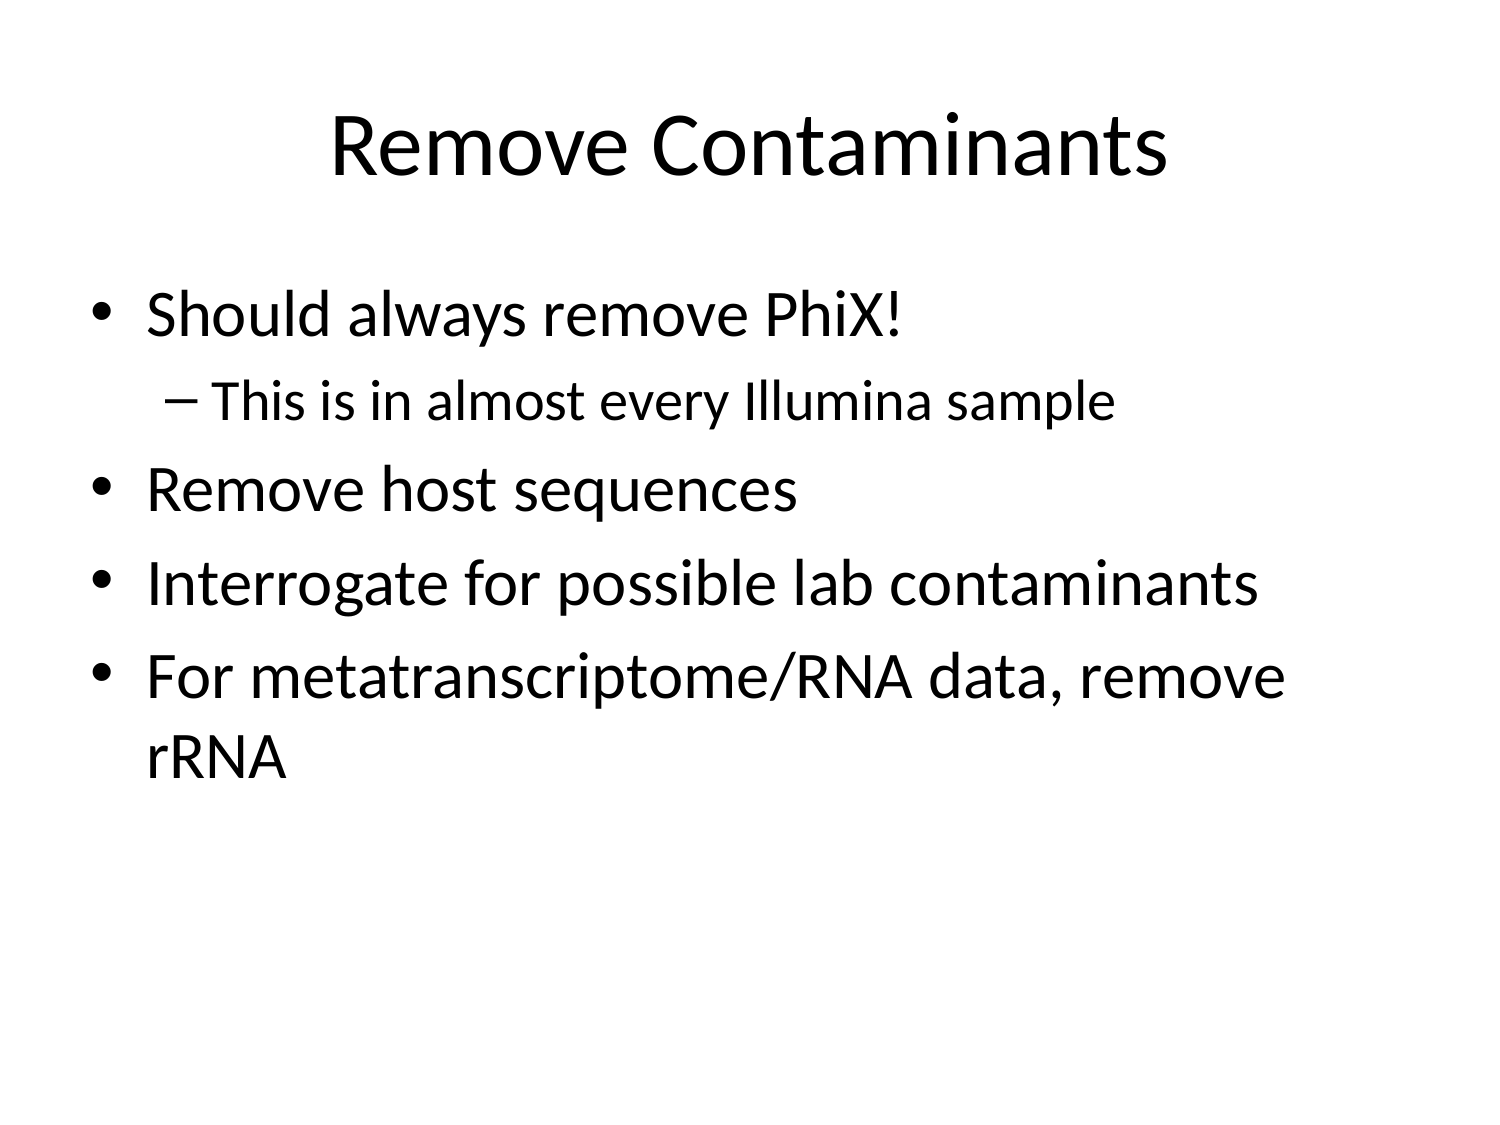

# Remove Contaminants
Should always remove PhiX!
This is in almost every Illumina sample
Remove host sequences
Interrogate for possible lab contaminants
For metatranscriptome/RNA data, remove rRNA